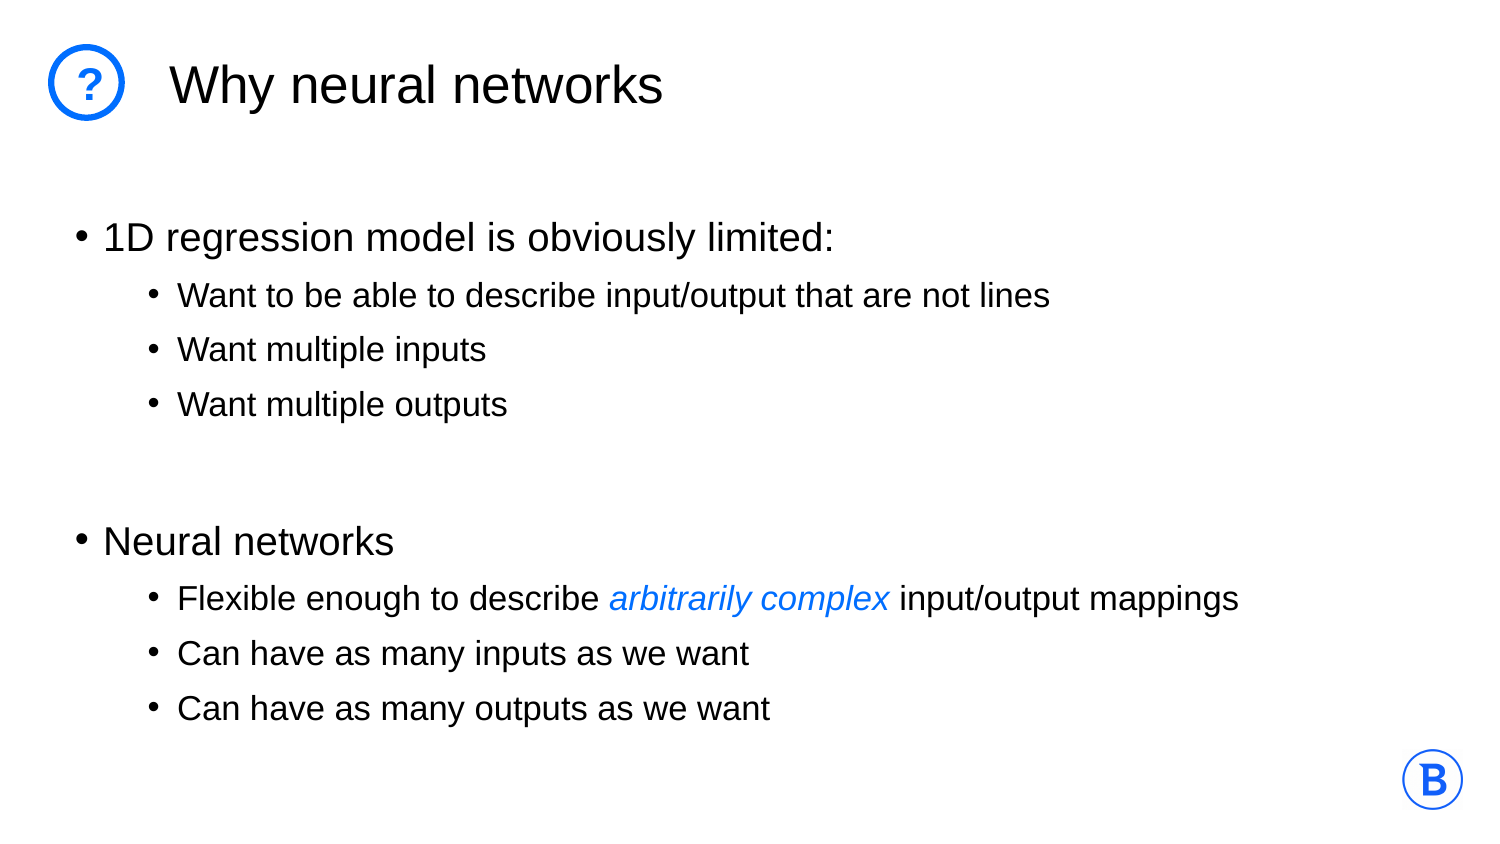

# Why neural networks
?
1D regression model is obviously limited:
Want to be able to describe input/output that are not lines
Want multiple inputs
Want multiple outputs

Neural networks
Flexible enough to describe arbitrarily complex input/output mappings
Can have as many inputs as we want
Can have as many outputs as we want